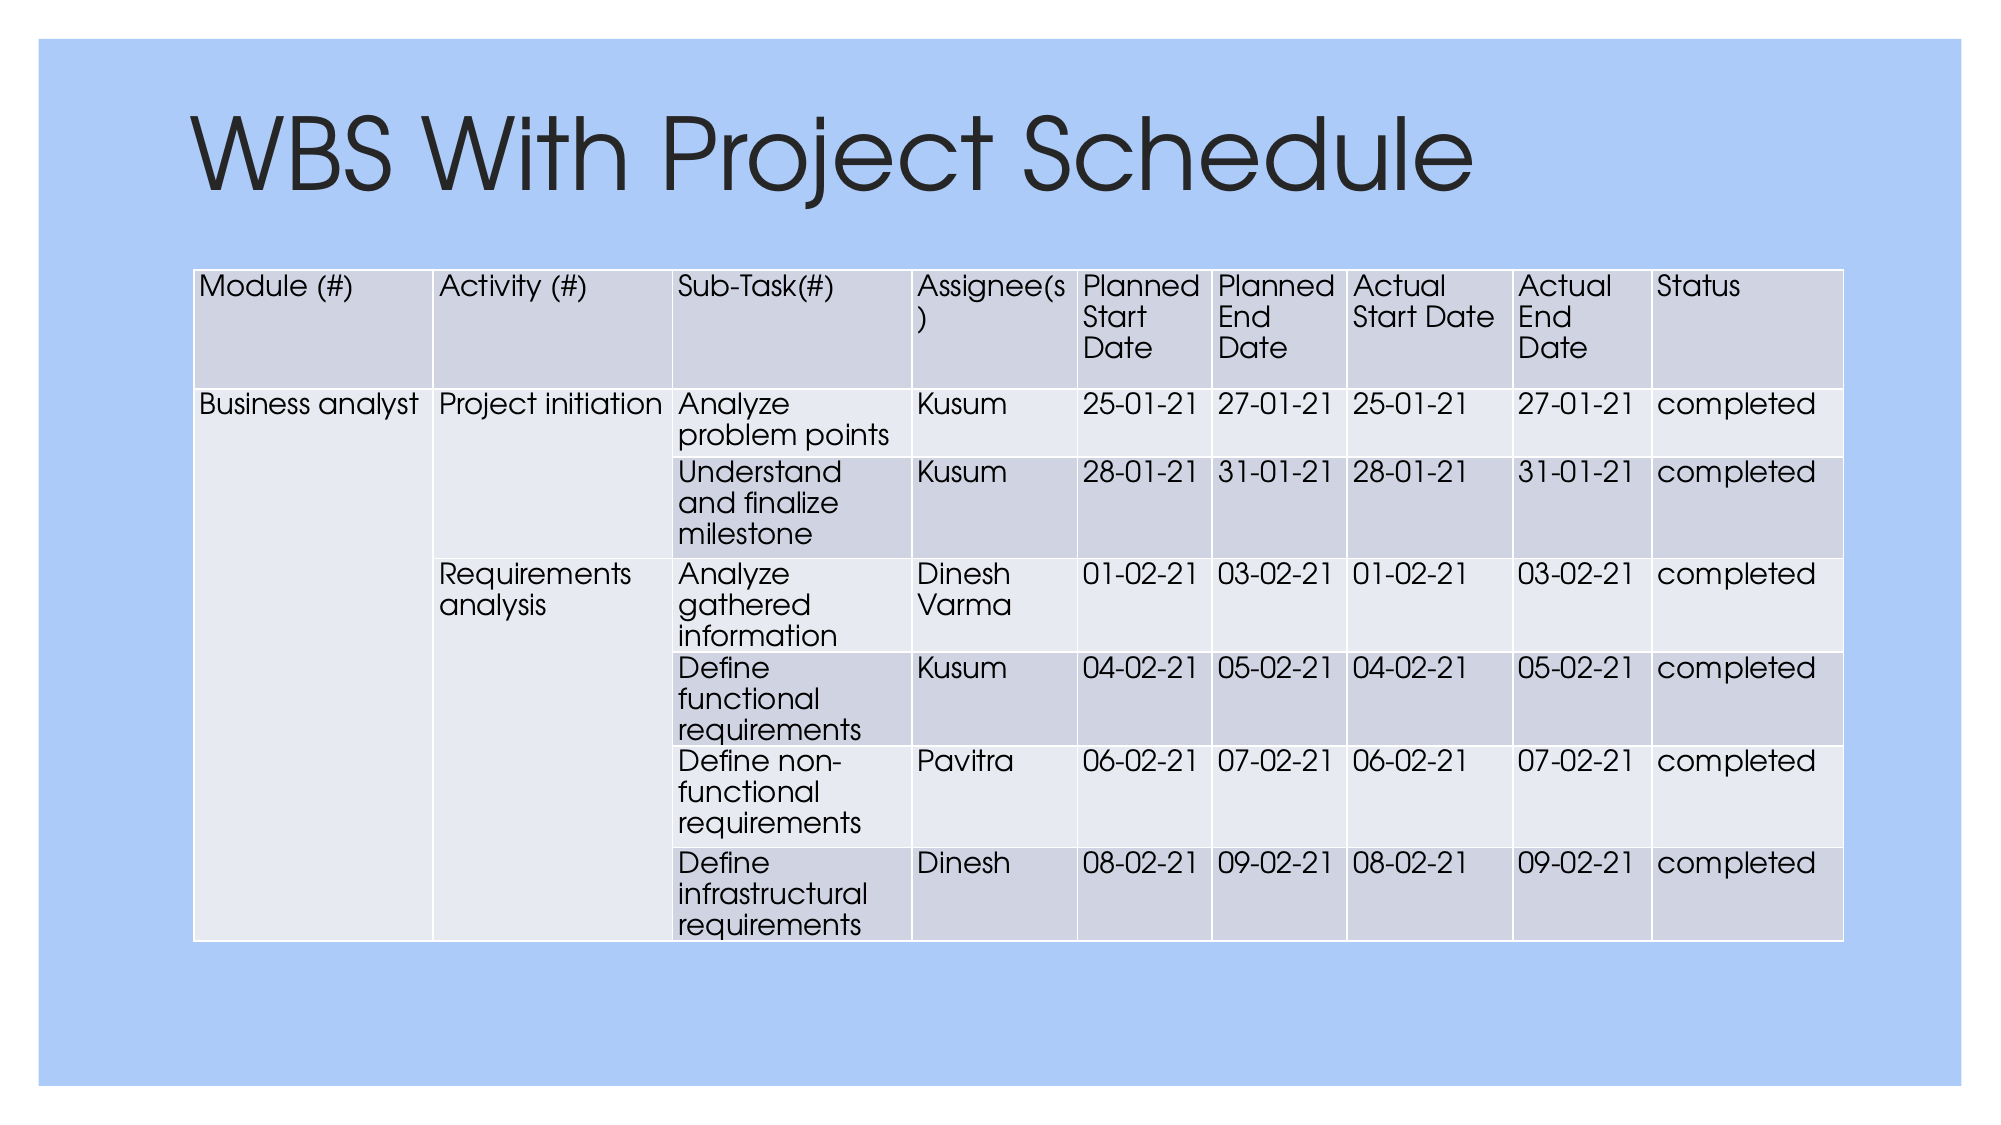

# WBS With Project Schedule
| Module (#) | Activity (#) | Sub-Task(#) | Assignee(s) | Planned Start Date | Planned End Date | Actual Start Date | Actual End Date | Status |
| --- | --- | --- | --- | --- | --- | --- | --- | --- |
| Business analyst | Project initiation | Analyze problem points | Kusum | 25-01-21 | 27-01-21 | 25-01-21 | 27-01-21 | completed |
|  |  | Understand and finalize milestone | Kusum | 28-01-21 | 31-01-21 | 28-01-21 | 31-01-21 | completed |
|  | Requirements analysis | Analyze gathered information | Dinesh Varma | 01-02-21 | 03-02-21 | 01-02-21 | 03-02-21 | completed |
|  |  | Define functional requirements | Kusum | 04-02-21 | 05-02-21 | 04-02-21 | 05-02-21 | completed |
|  |  | Define non-functional requirements | Pavitra | 06-02-21 | 07-02-21 | 06-02-21 | 07-02-21 | completed |
|  |  | Define infrastructural requirements | Dinesh | 08-02-21 | 09-02-21 | 08-02-21 | 09-02-21 | completed |